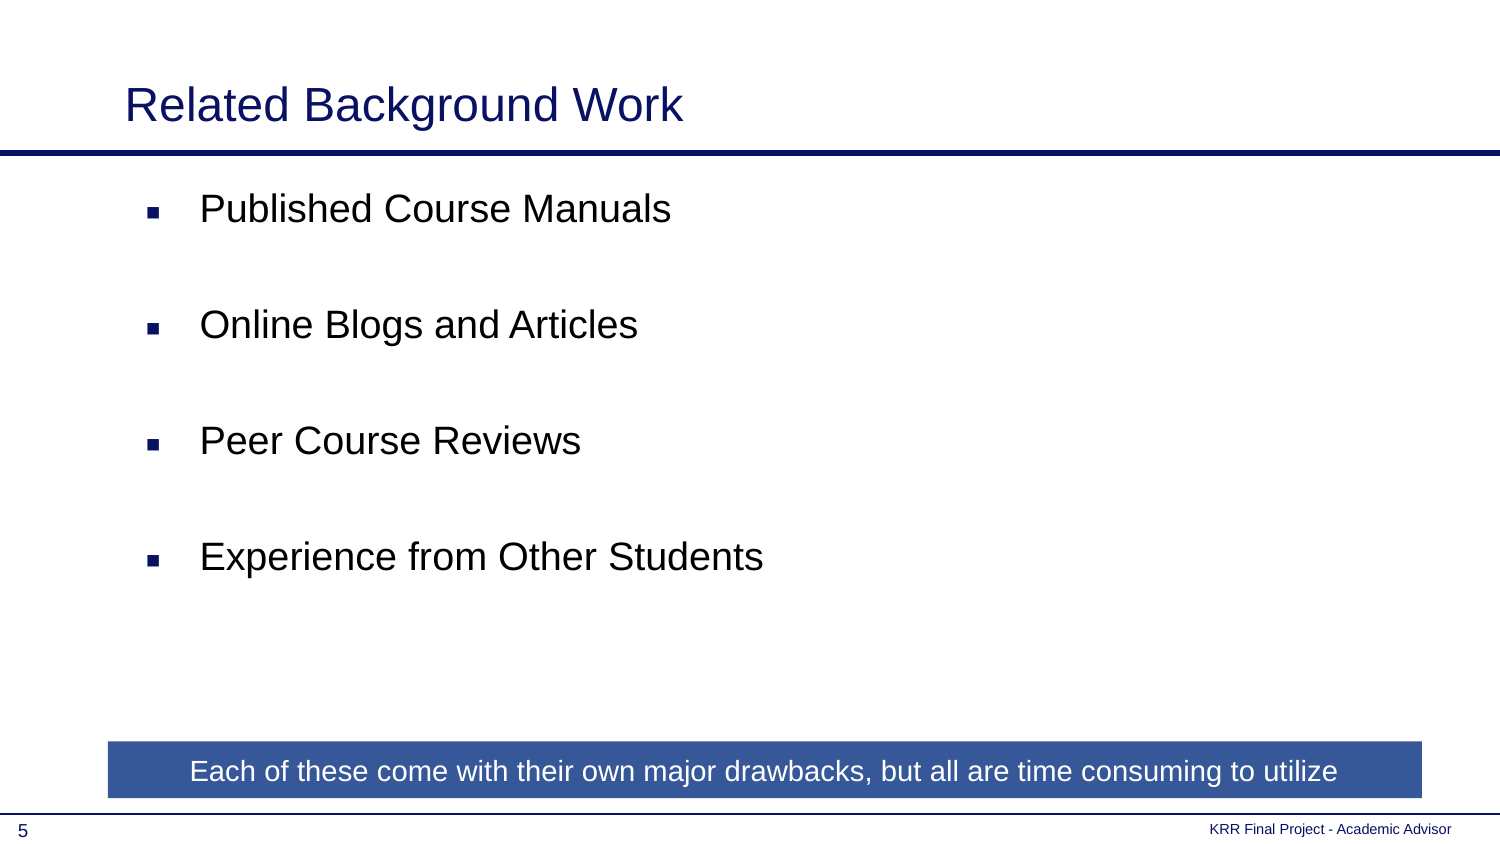

# Related Background Work
Published Course Manuals

Online Blogs and Articles

Peer Course Reviews

Experience from Other Students
Each of these come with their own major drawbacks, but all are time consuming to utilize
5